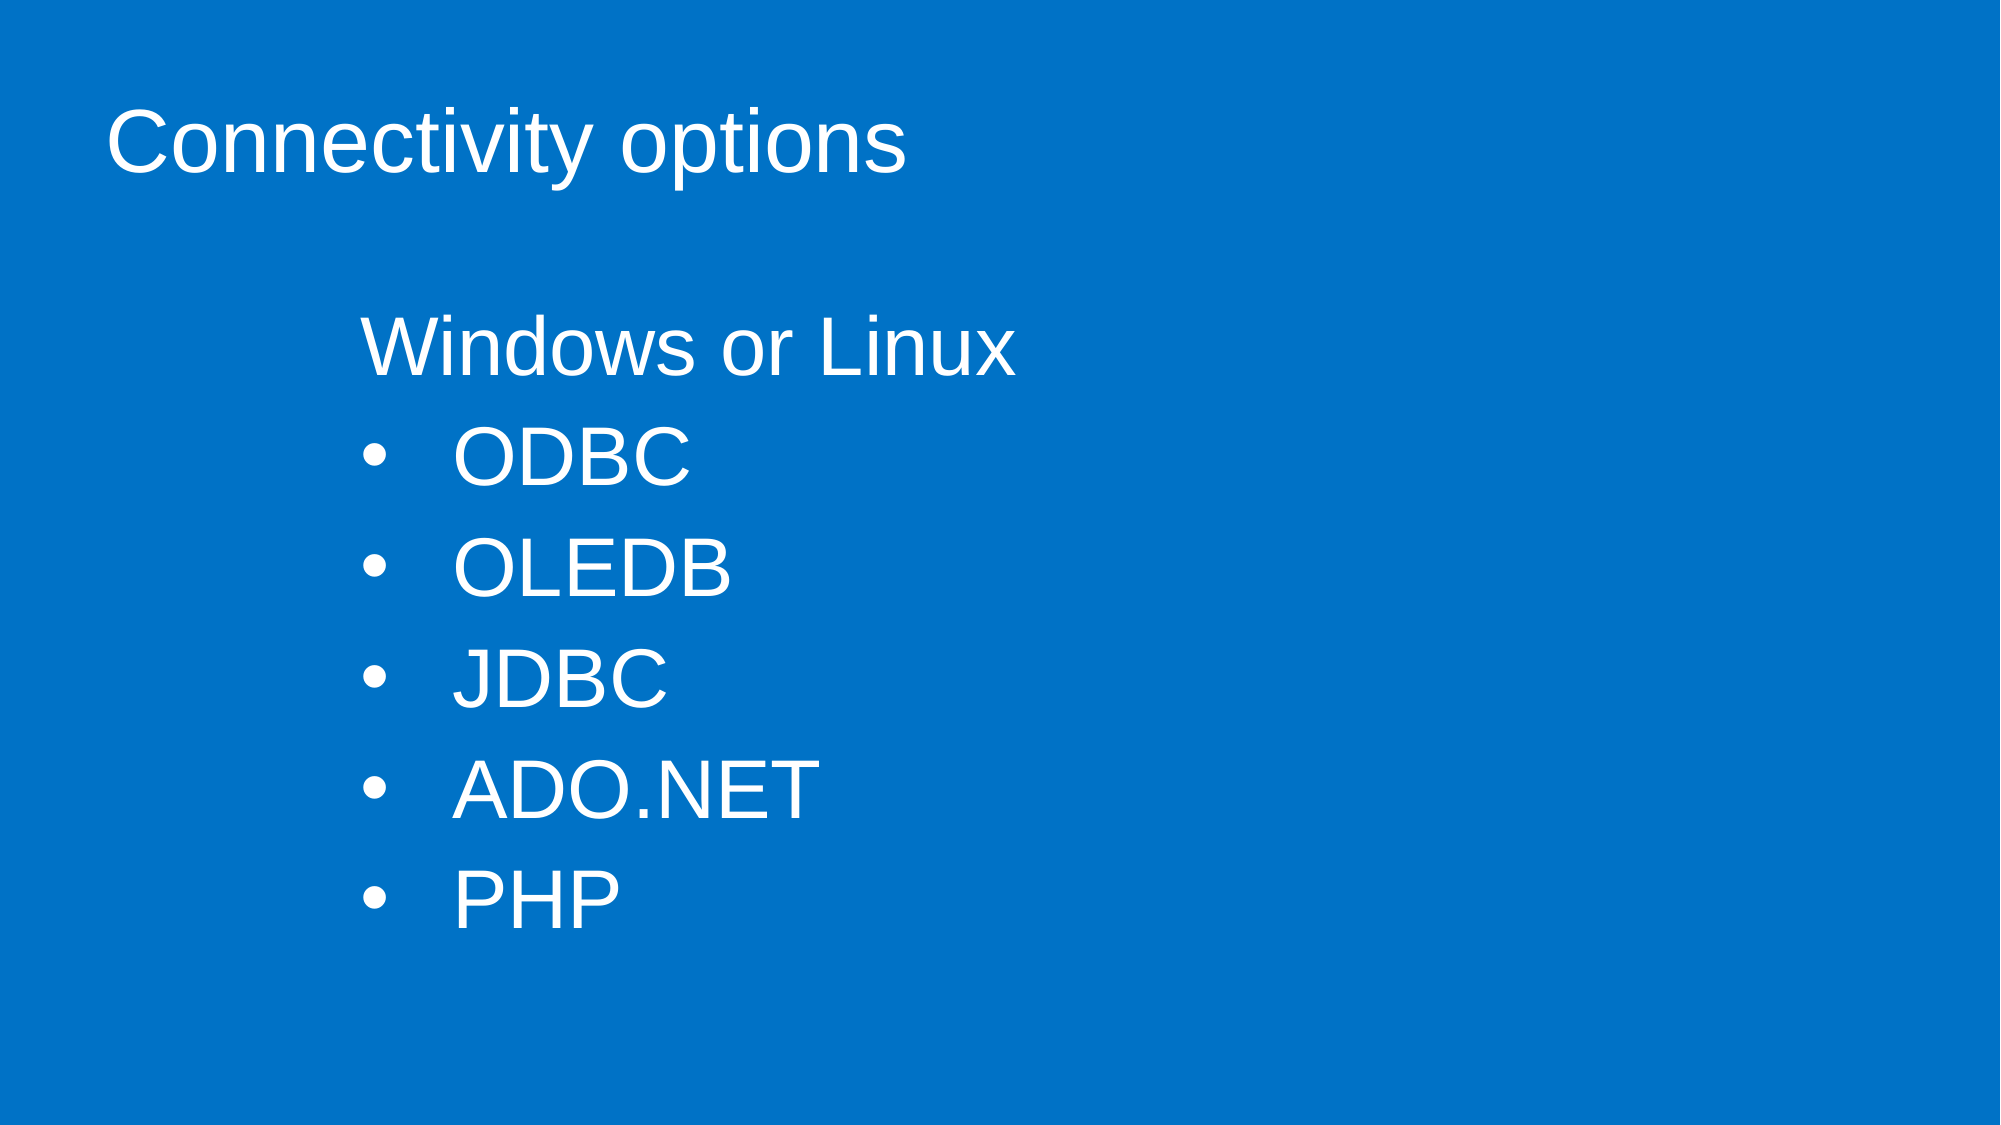

# Connectivity options
Windows or Linux
ODBC
OLEDB
JDBC
ADO.NET
PHP